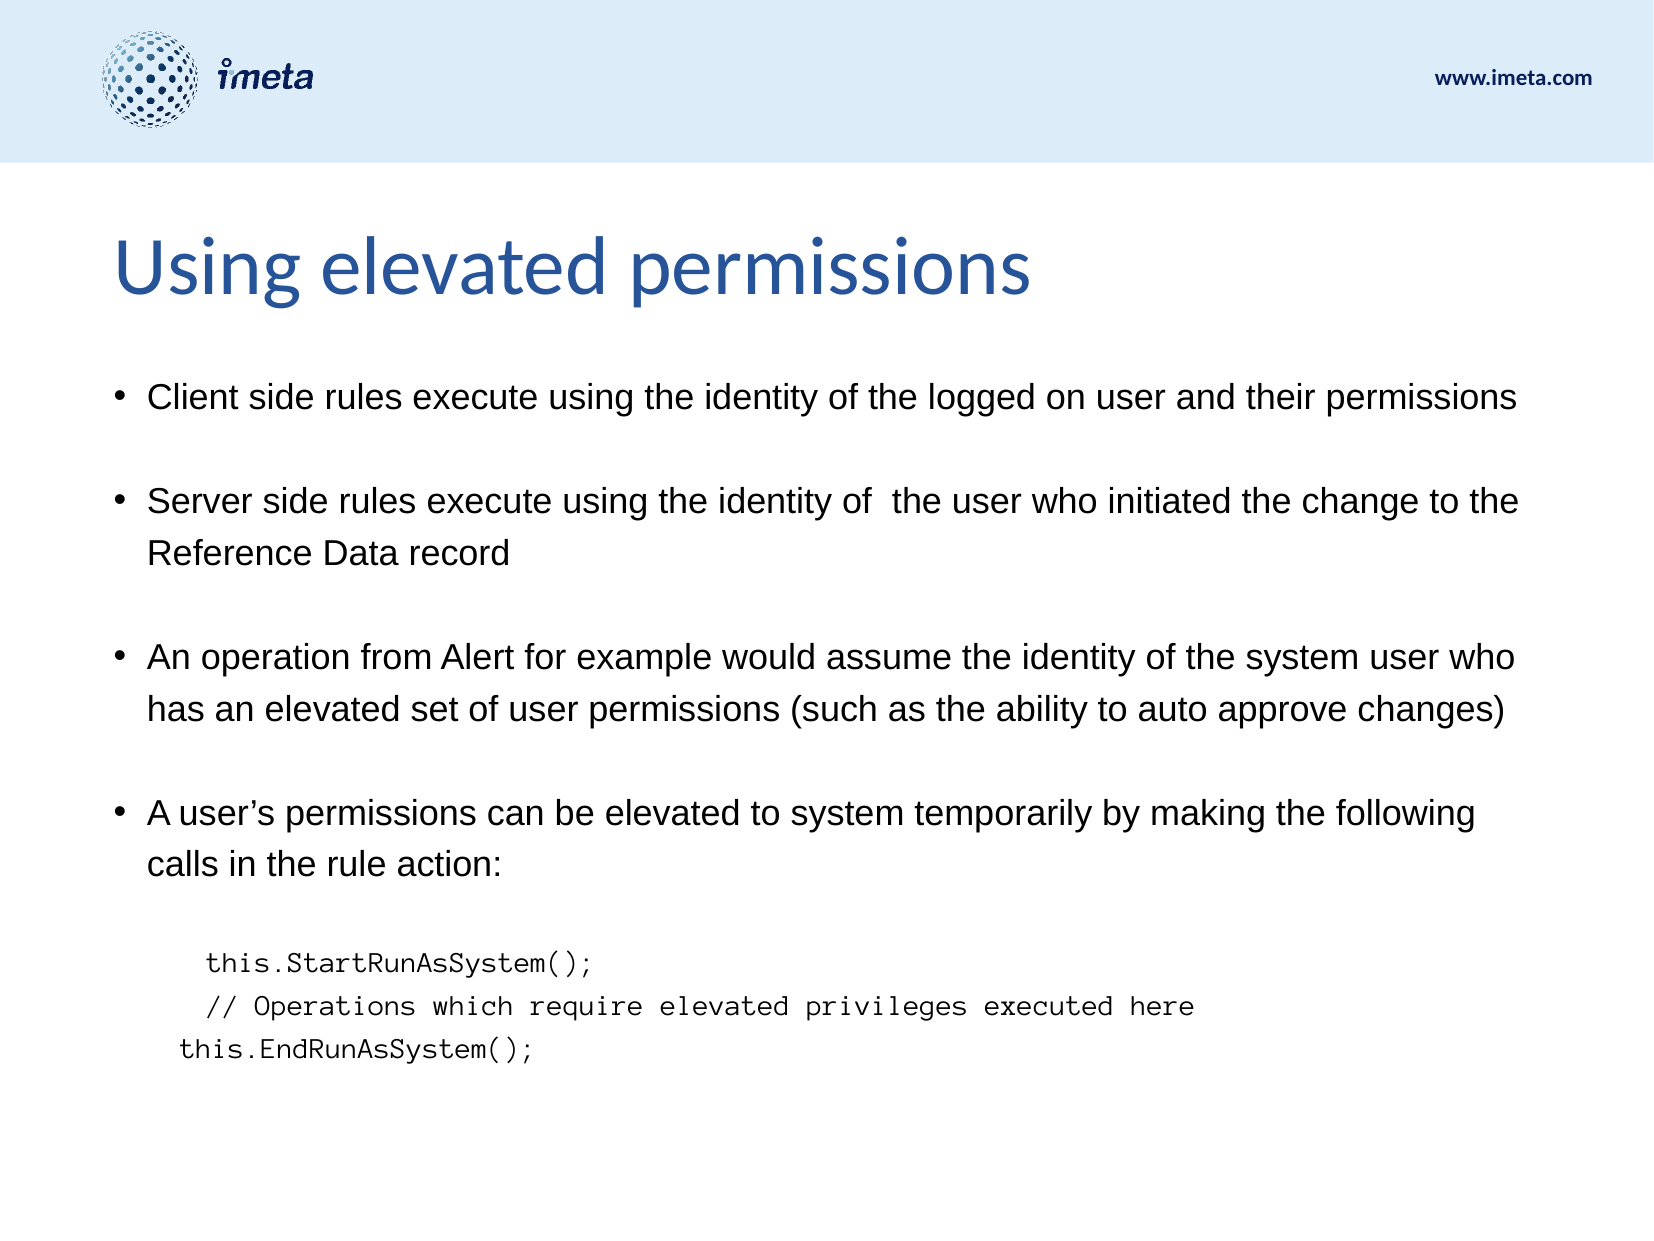

# Using elevated permissions
Client side rules execute using the identity of the logged on user and their permissions

Server side rules execute using the identity of  the user who initiated the change to the Reference Data record

An operation from Alert for example would assume the identity of the system user who has an elevated set of user permissions (such as the ability to auto approve changes)

A user’s permissions can be elevated to system temporarily by making the following calls in the rule action:

	this.StartRunAsSystem();
	// Operations which require elevated privileges executed here
	this.EndRunAsSystem();